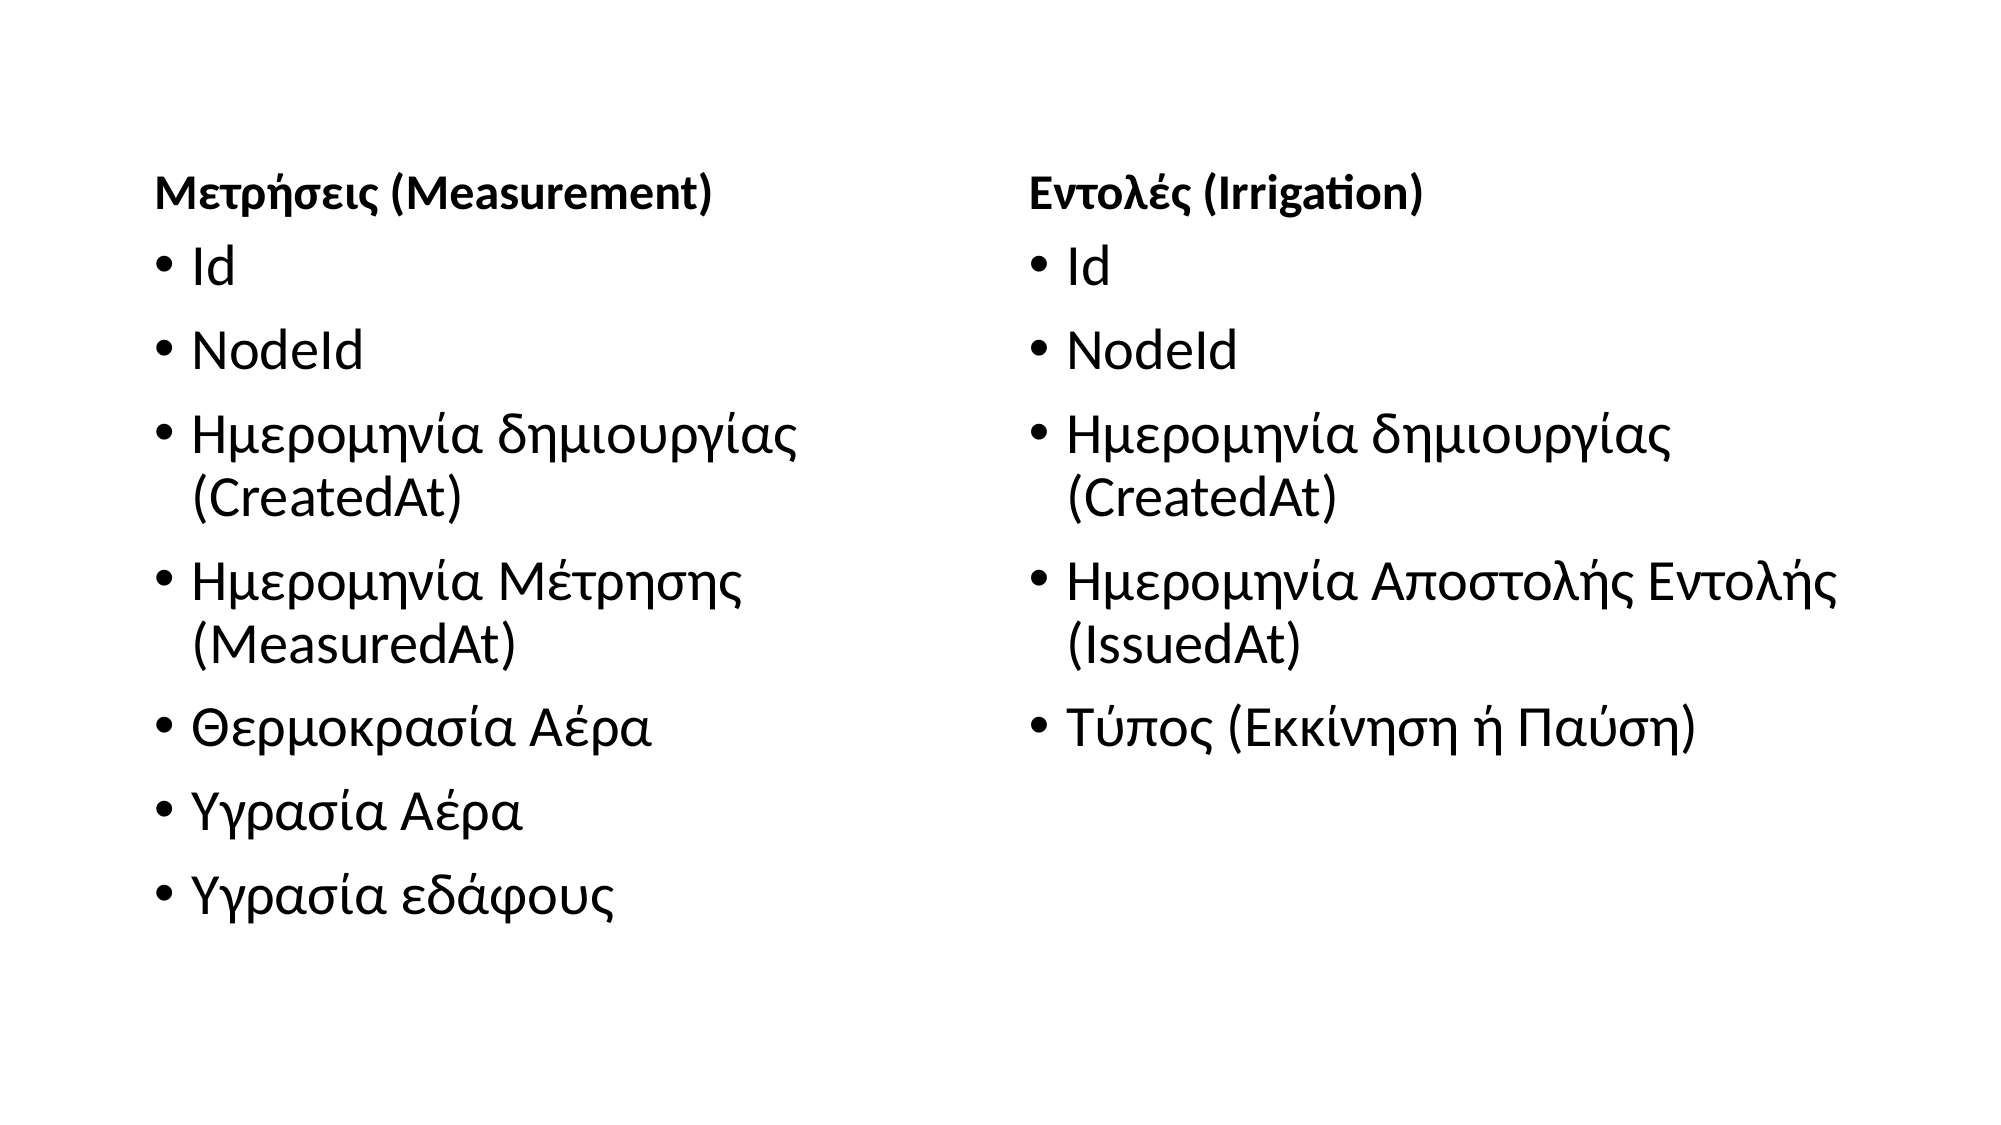

Μετρήσεις (Measurement)
Εντολές (Irrigation)
Id
NodeId
Ημερομηνία δημιουργίας (CreatedAt)
Ημερομηνία Μέτρησης (MeasuredAt)
Θερμοκρασία Αέρα
Υγρασία Αέρα
Υγρασία εδάφους
Id
NodeId
Ημερομηνία δημιουργίας (CreatedAt)
Ημερομηνία Αποστολής Εντολής (IssuedAt)
Τύπος (Εκκίνηση ή Παύση)